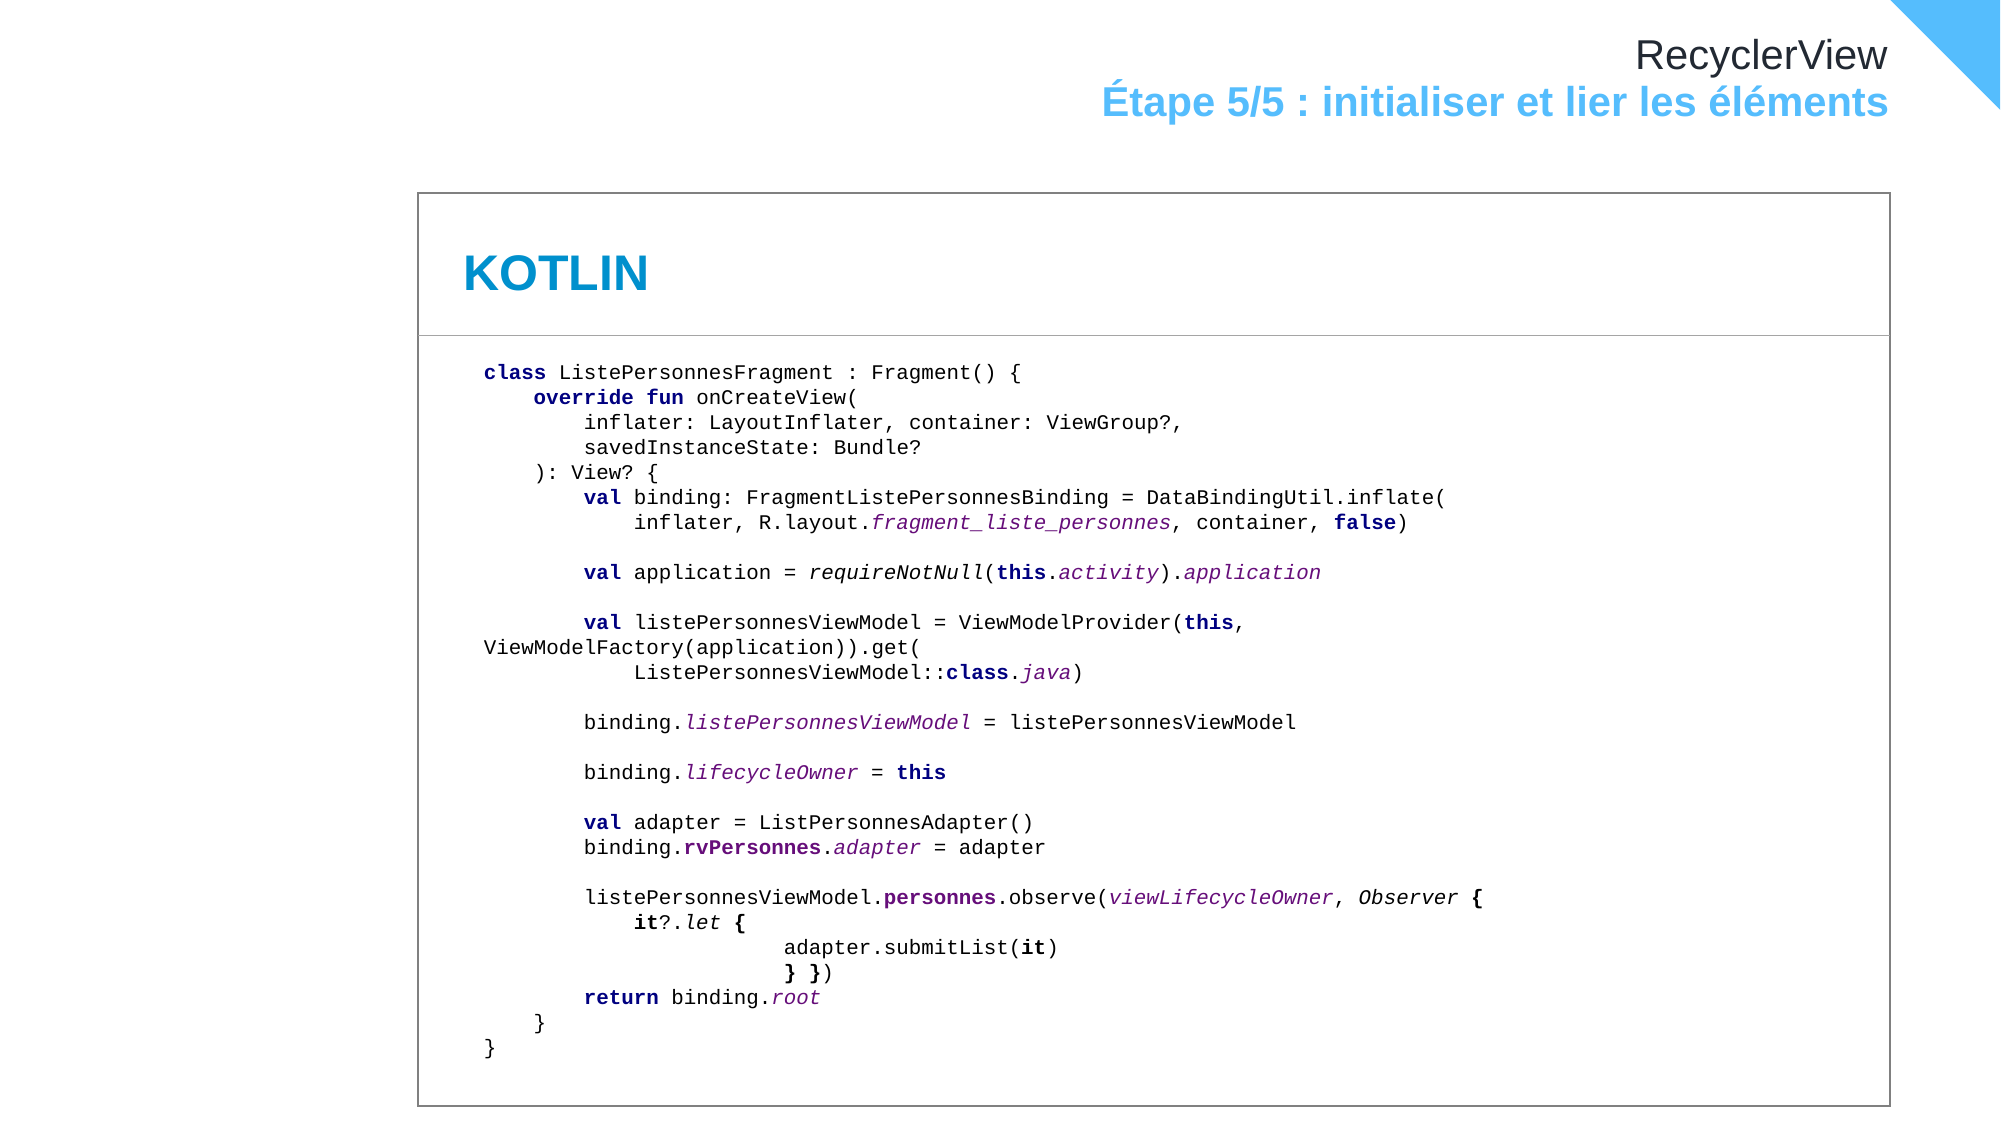

# RecyclerView
Étape 5/5 : initialiser et lier les éléments

KOTLIN
class ListePersonnesFragment : Fragment() {
    override fun onCreateView(
        inflater: LayoutInflater, container: ViewGroup?,
        savedInstanceState: Bundle?
    ): View? {
        val binding: FragmentListePersonnesBinding = DataBindingUtil.inflate(
            inflater, R.layout.fragment_liste_personnes, container, false)
        val application = requireNotNull(this.activity).application
        val listePersonnesViewModel = ViewModelProvider(this,  	ViewModelFactory(application)).get(
            ListePersonnesViewModel::class.java)
        binding.listePersonnesViewModel = listePersonnesViewModel
        binding.lifecycleOwner = this
        val adapter = ListPersonnesAdapter()
        binding.rvPersonnes.adapter = adapter
        listePersonnesViewModel.personnes.observe(viewLifecycleOwner, Observer {  	it?.let {
		adapter.submitList(it)
        		} })
        return binding.root
    }
}